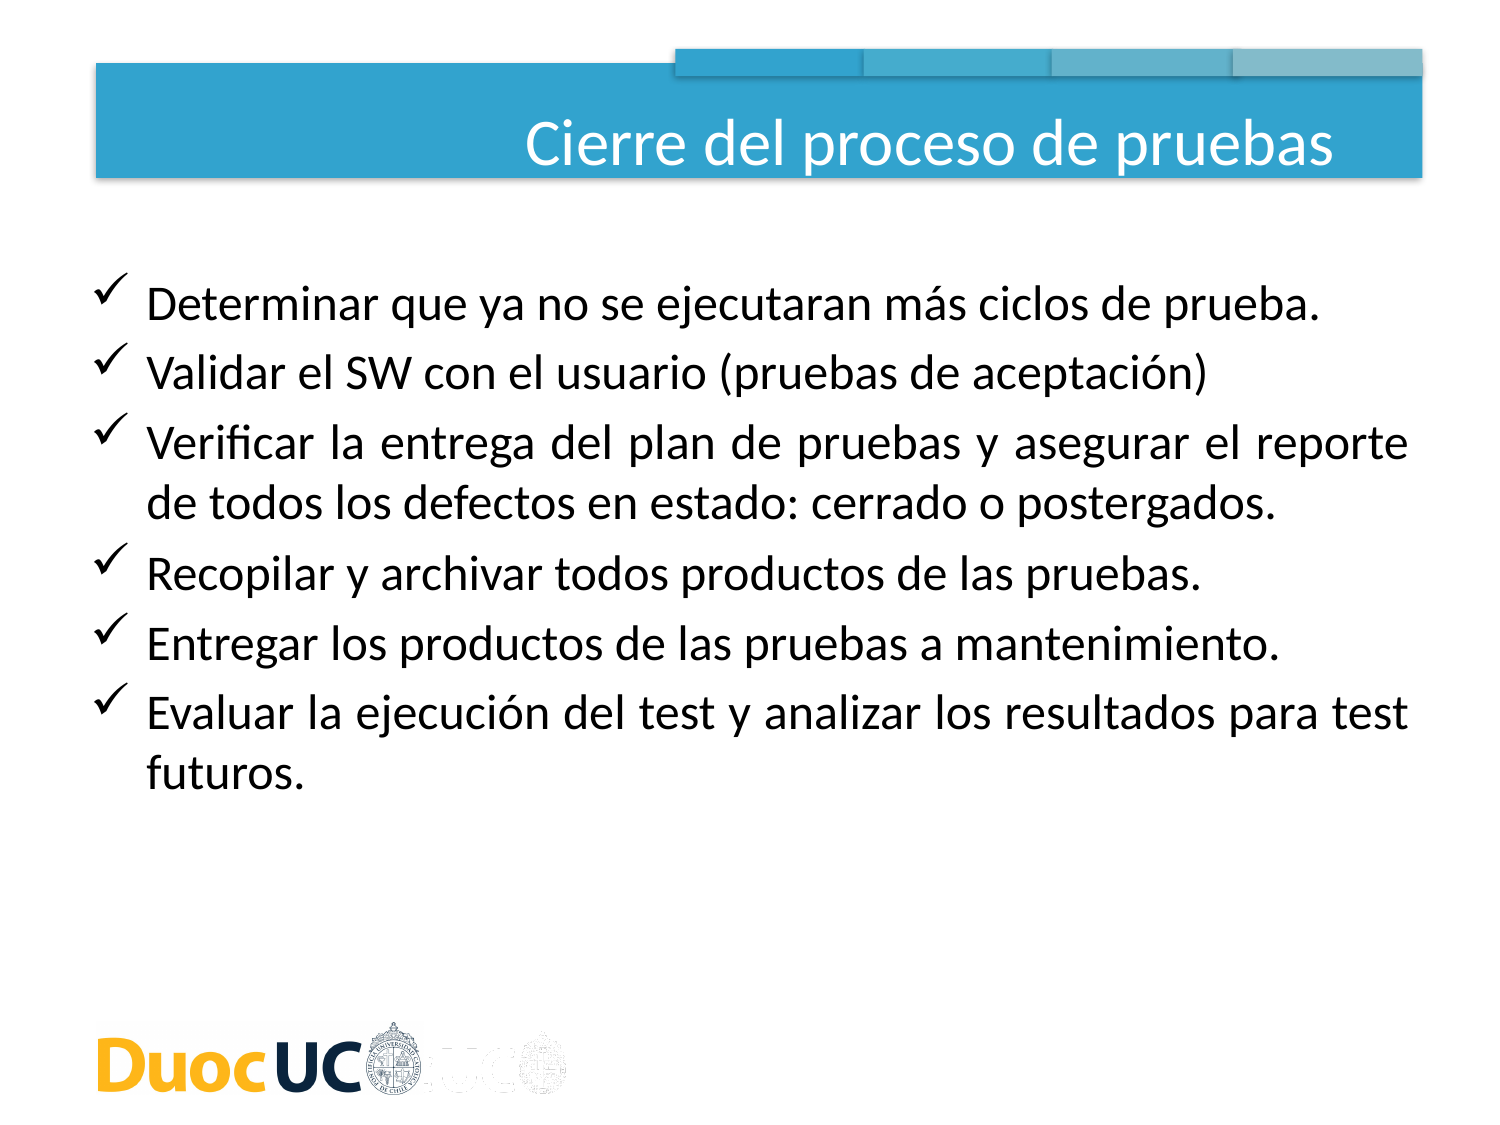

Cierre del proceso de pruebas
Determinar que ya no se ejecutaran más ciclos de prueba.
Validar el SW con el usuario (pruebas de aceptación)
Verificar la entrega del plan de pruebas y asegurar el reporte de todos los defectos en estado: cerrado o postergados.
Recopilar y archivar todos productos de las pruebas.
Entregar los productos de las pruebas a mantenimiento.
Evaluar la ejecución del test y analizar los resultados para test futuros.